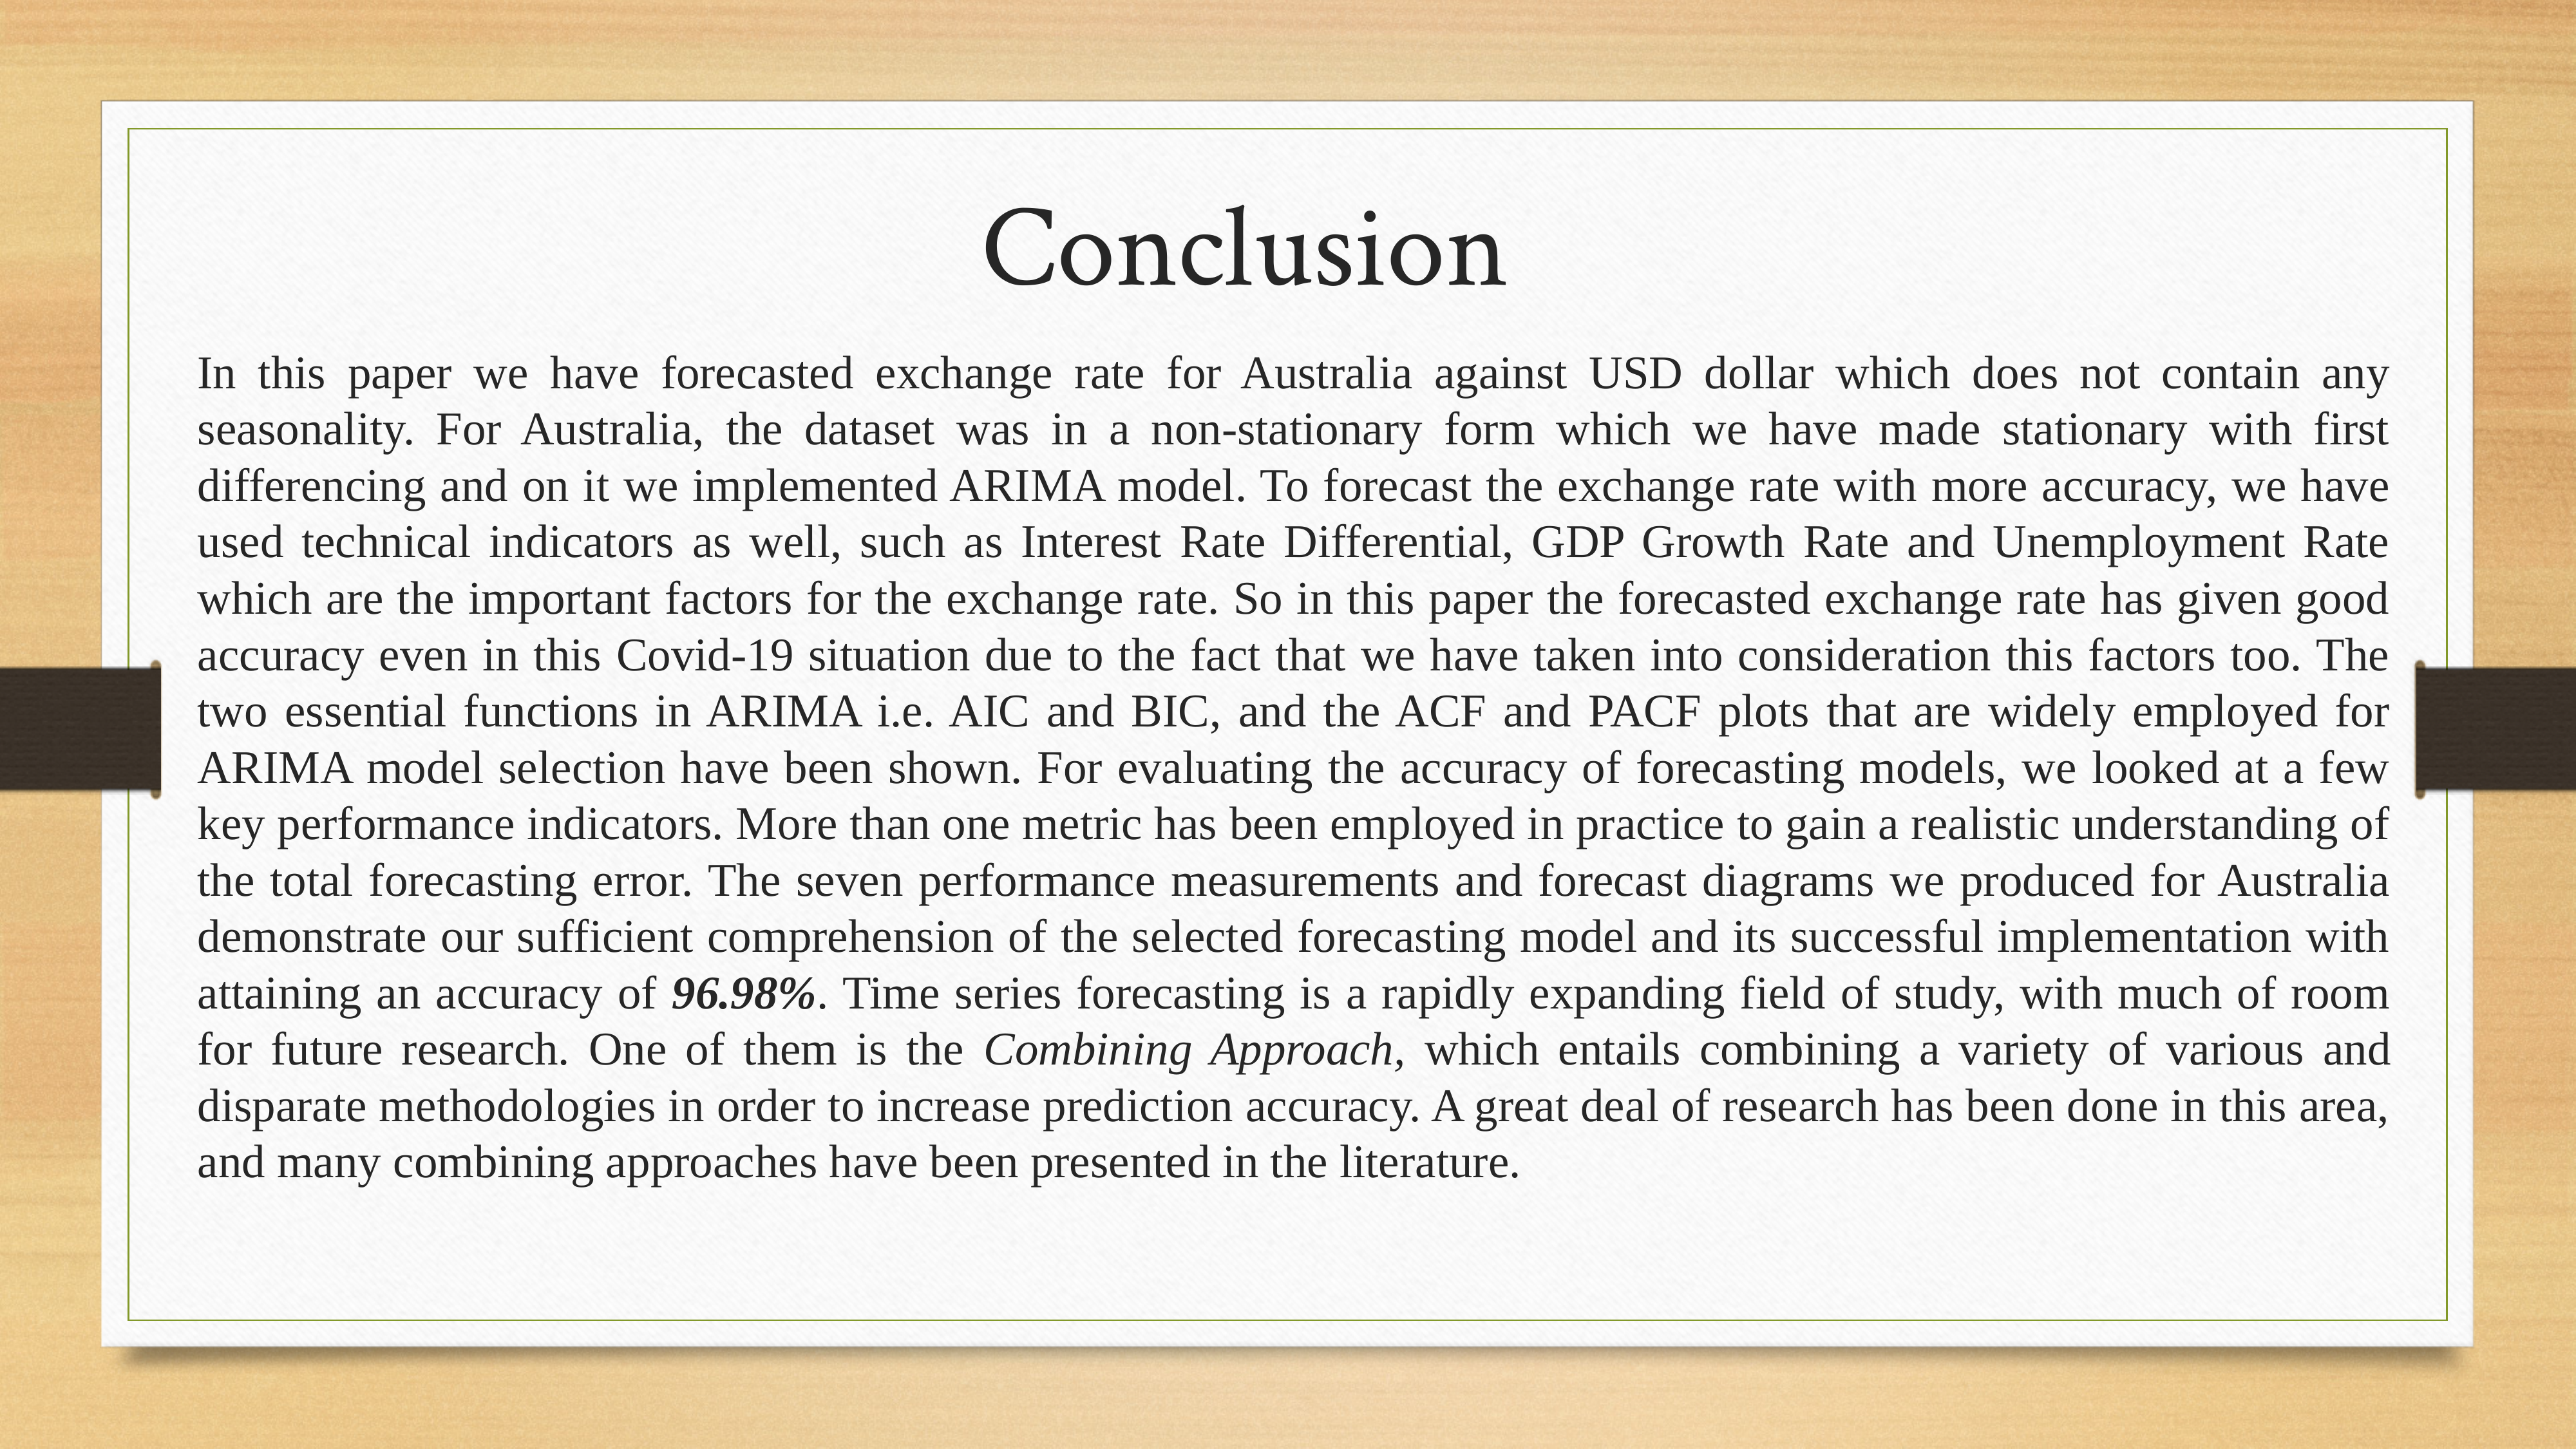

Conclusion
In this paper we have forecasted exchange rate for Australia against USD dollar which does not contain any seasonality. For Australia, the dataset was in a non-stationary form which we have made stationary with first differencing and on it we implemented ARIMA model. To forecast the exchange rate with more accuracy, we have used technical indicators as well, such as Interest Rate Differential, GDP Growth Rate and Unemployment Rate which are the important factors for the exchange rate. So in this paper the forecasted exchange rate has given good accuracy even in this Covid-19 situation due to the fact that we have taken into consideration this factors too. The two essential functions in ARIMA i.e. AIC and BIC, and the ACF and PACF plots that are widely employed for ARIMA model selection have been shown. For evaluating the accuracy of forecasting models, we looked at a few key performance indicators. More than one metric has been employed in practice to gain a realistic understanding of the total forecasting error. The seven performance measurements and forecast diagrams we produced for Australia demonstrate our sufficient comprehension of the selected forecasting model and its successful implementation with attaining an accuracy of 96.98%. Time series forecasting is a rapidly expanding field of study, with much of room for future research. One of them is the Combining Approach, which entails combining a variety of various and disparate methodologies in order to increase prediction accuracy. A great deal of research has been done in this area, and many combining approaches have been presented in the literature.